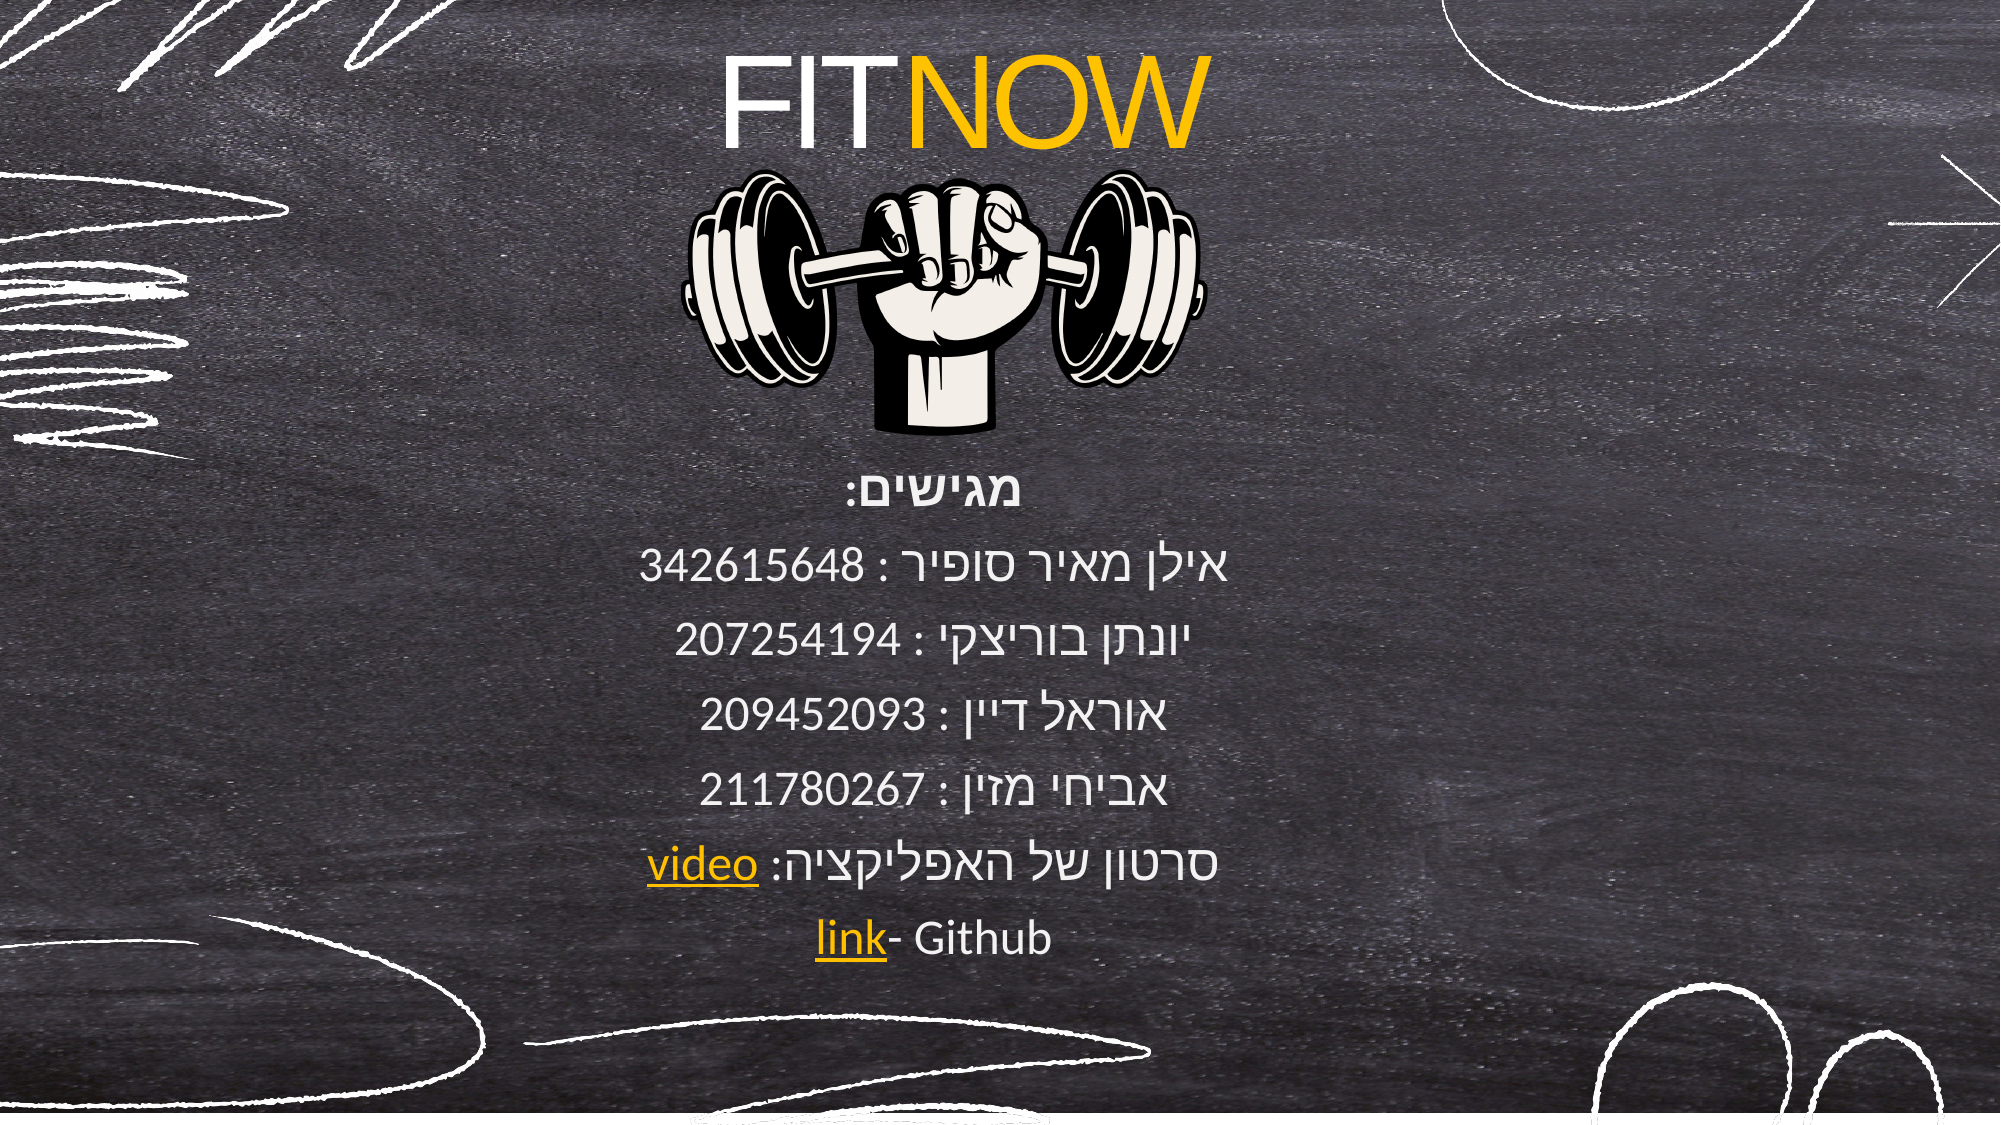

FITNOW

מגישים:
אילן מאיר סופיר : 342615648
יונתן בוריצקי : 207254194
אוראל דיין : 209452093
אביחי מזין : 211780267
סרטון של האפליקציה: video
Github -link